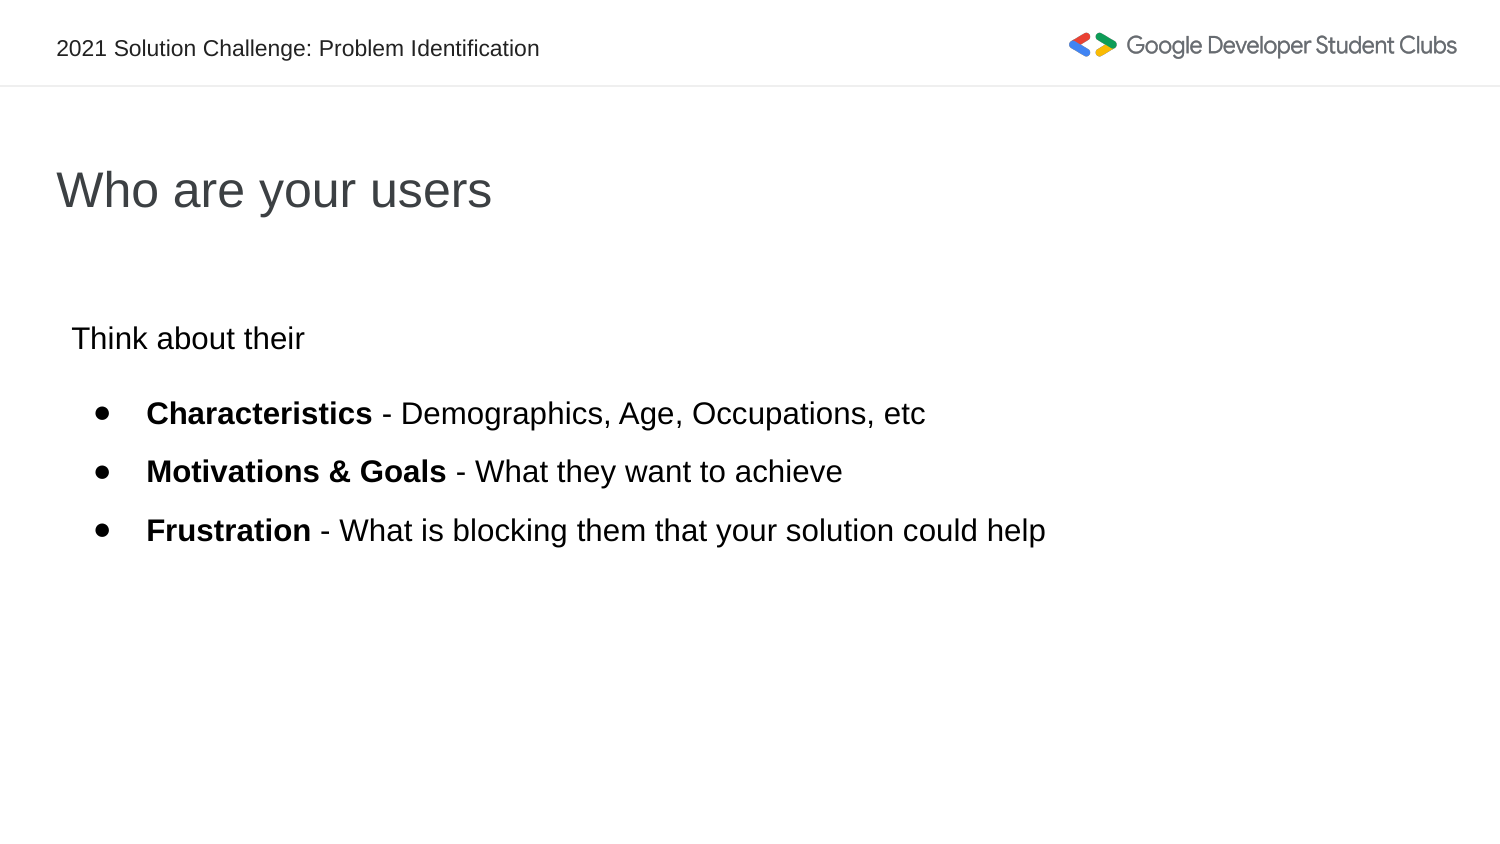

Who are your users
Think about their
Characteristics - Demographics, Age, Occupations, etc
Motivations & Goals - What they want to achieve
Frustration - What is blocking them that your solution could help